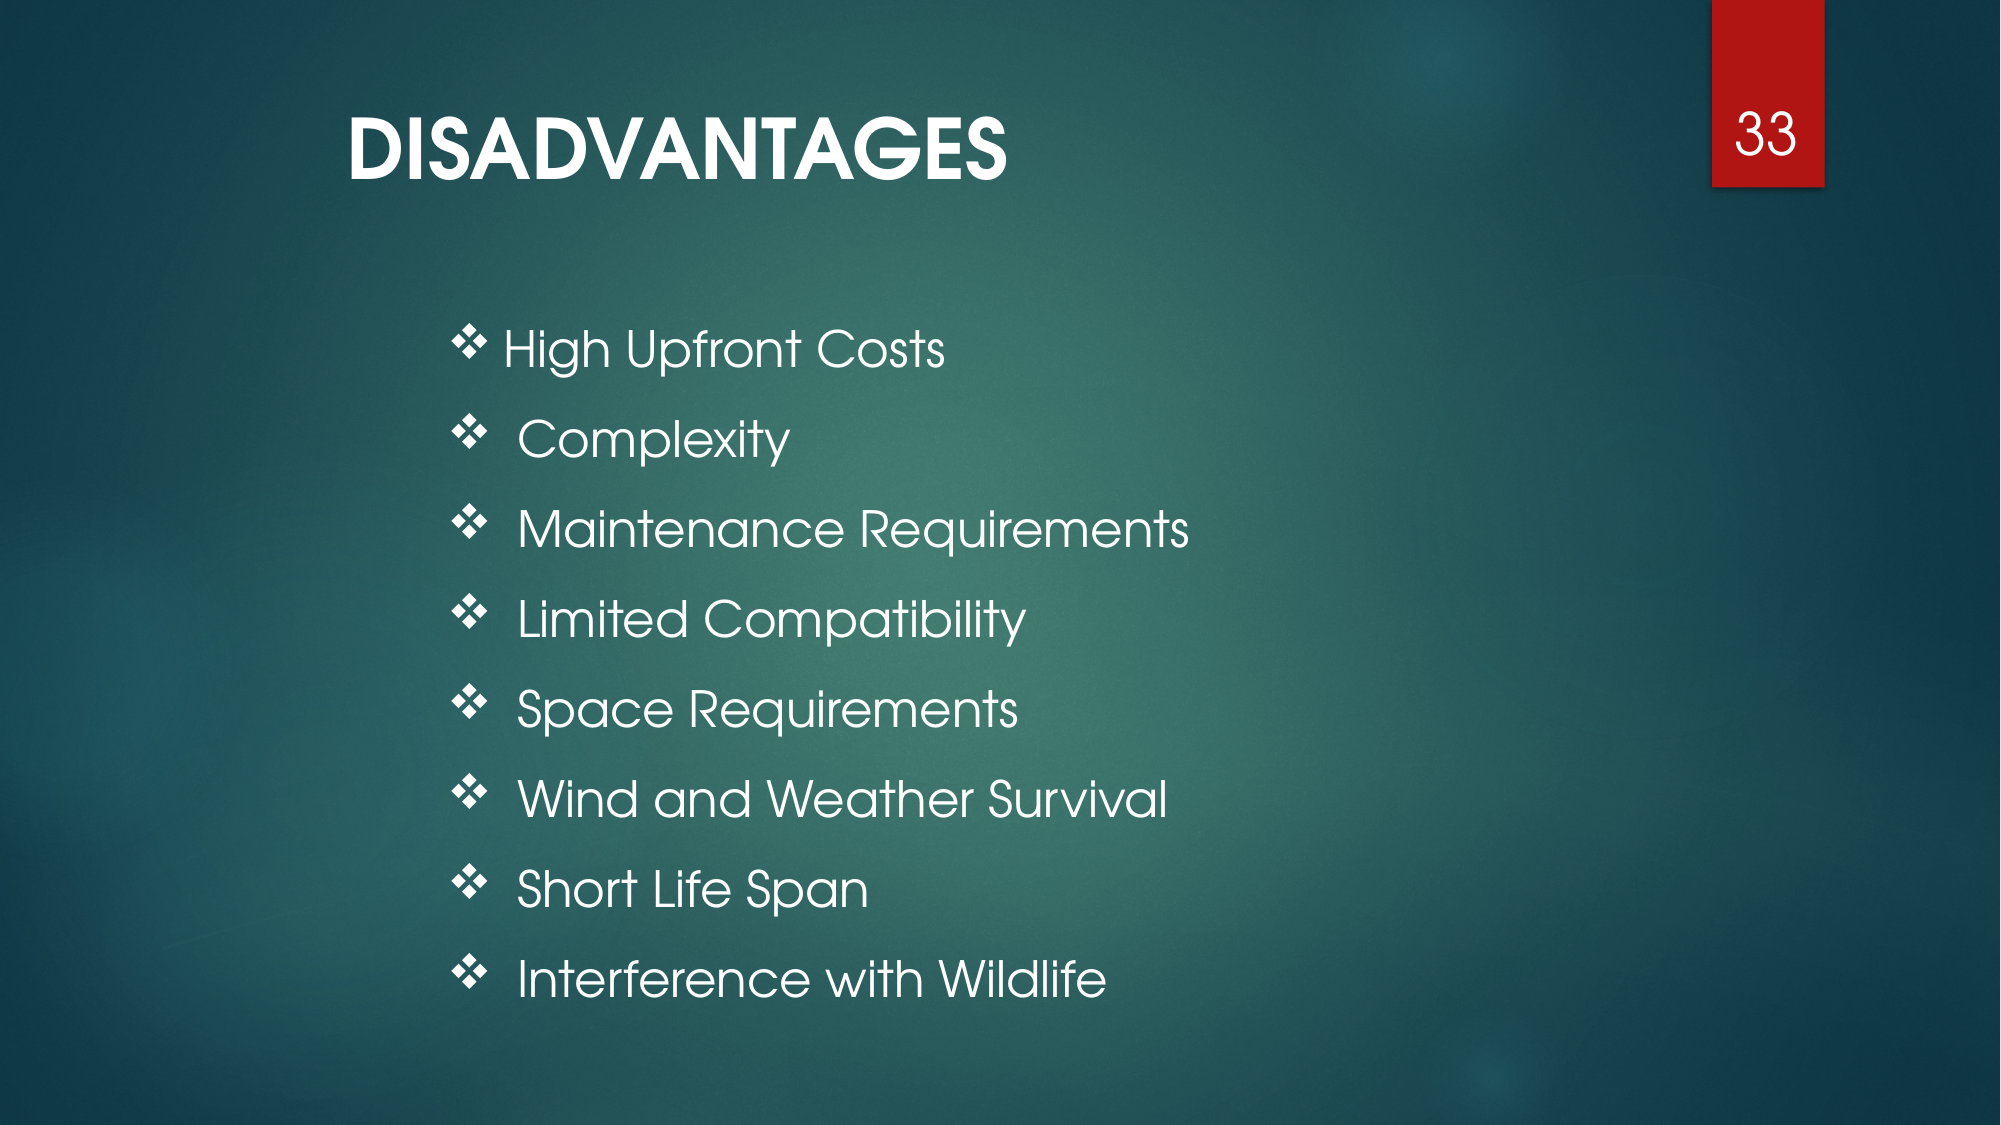

33
DISADVANTAGES
High Upfront Costs
 Complexity
 Maintenance Requirements
 Limited Compatibility
 Space Requirements
 Wind and Weather Survival
 Short Life Span
 Interference with Wildlife